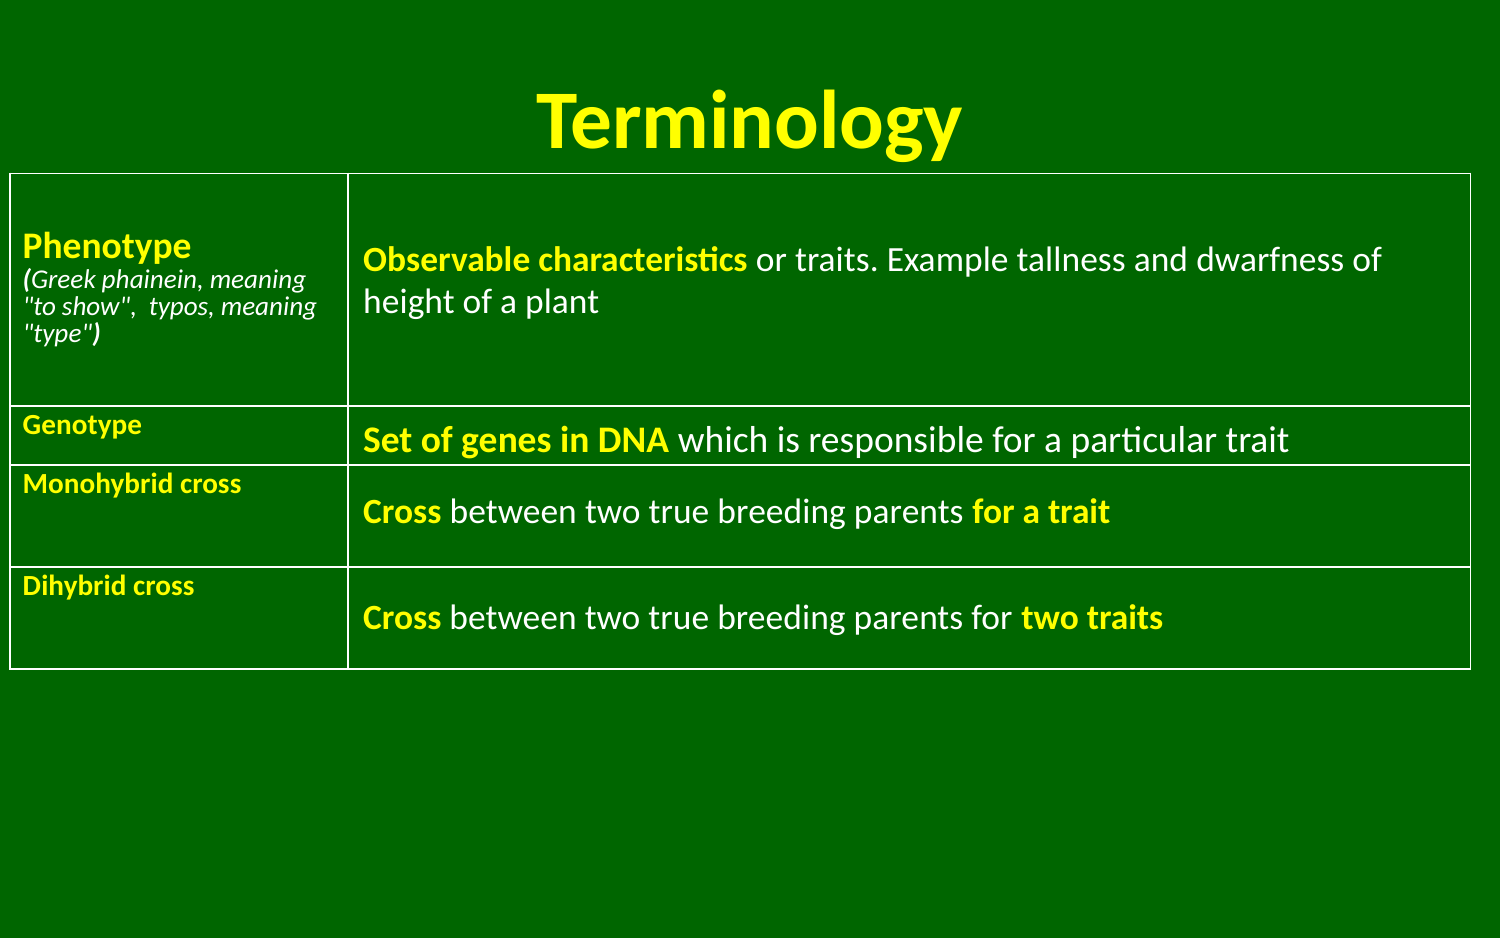

# Terminology
| Phenotype (Greek phainein, meaning "to show",  typos, meaning "type") |  |
| --- | --- |
| Genotype |  |
| Monohybrid cross |  |
| Dihybrid cross |  |
Observable characteristics or traits. Example tallness and dwarfness of height of a plant
Set of genes in DNA which is responsible for a particular trait
Cross between two true breeding parents for a trait
Cross between two true breeding parents for two traits